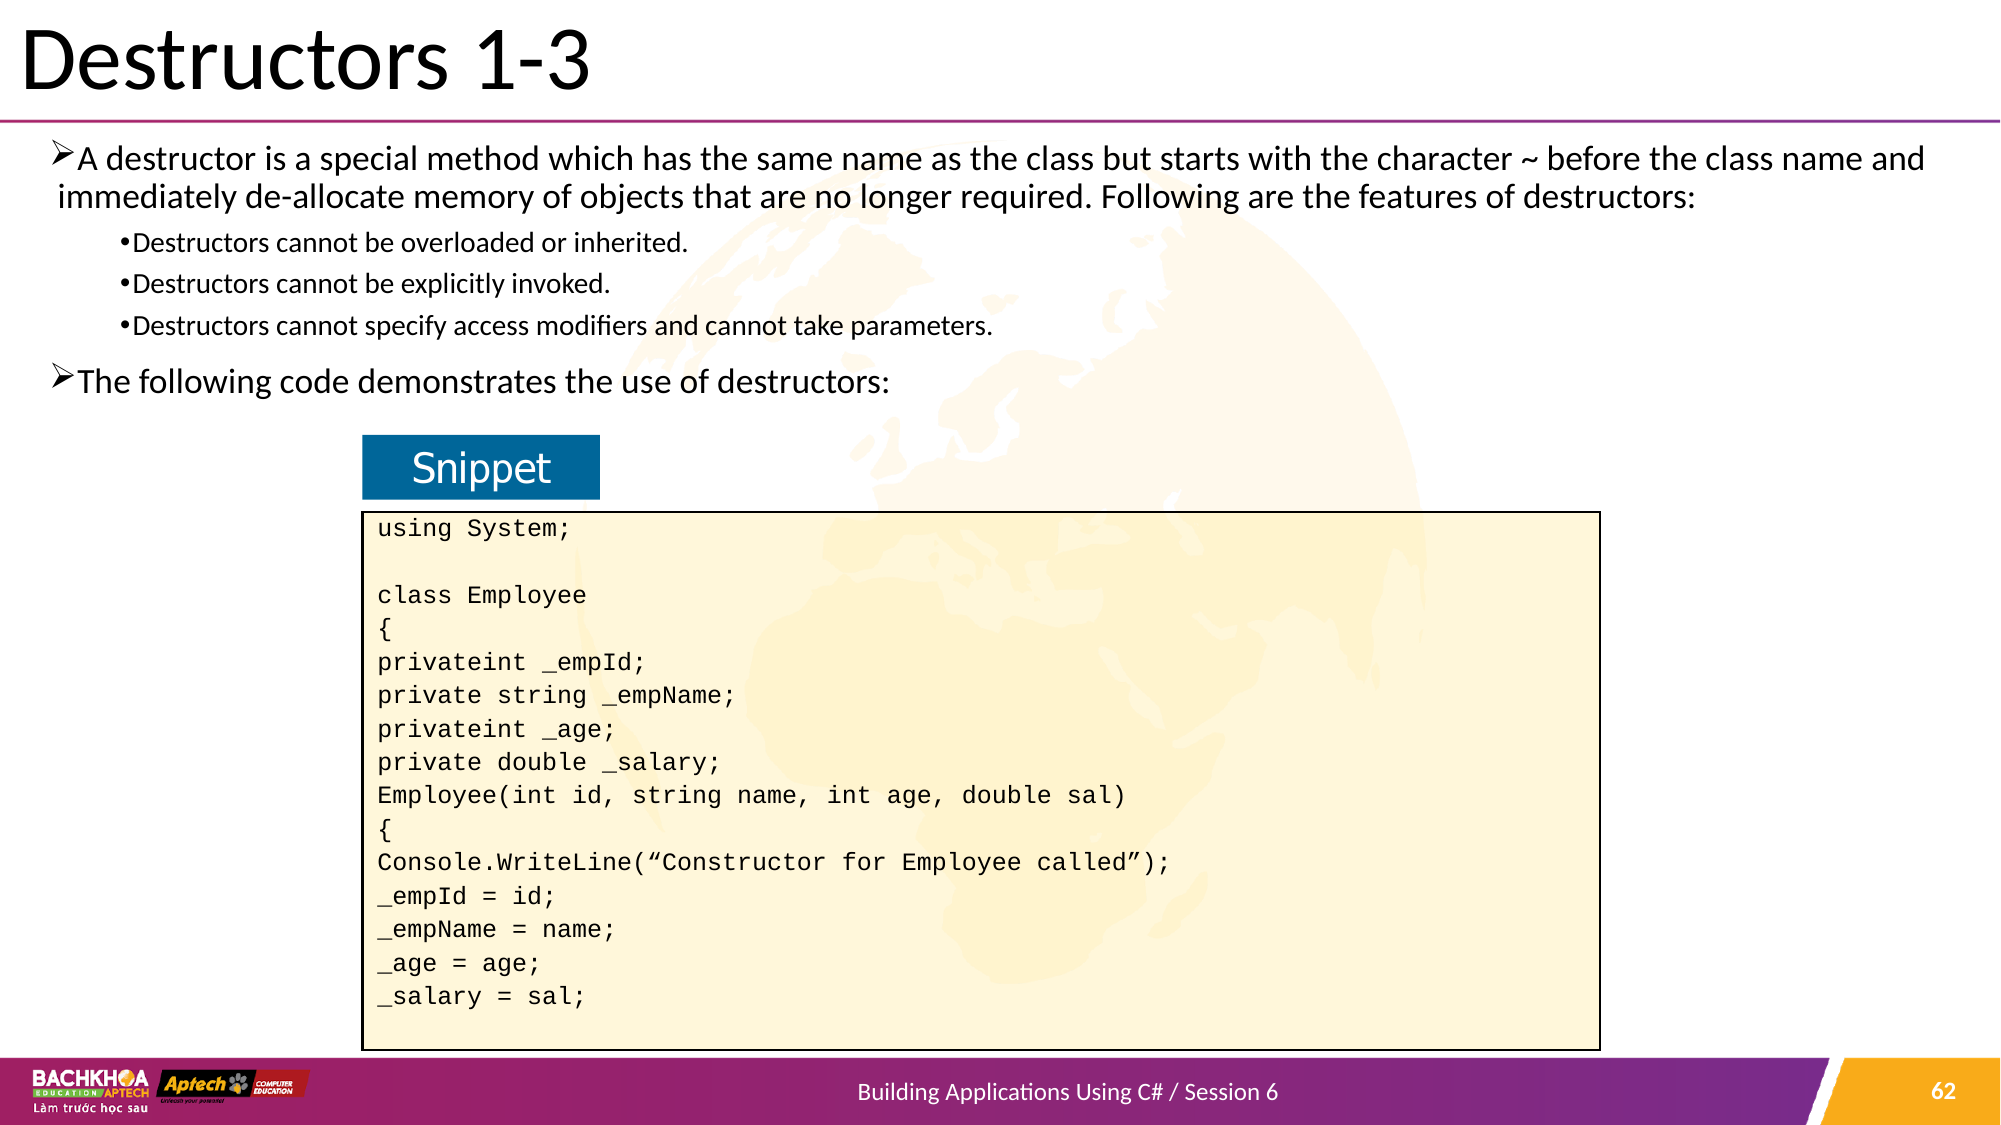

# Destructors 1-3
A destructor is a special method which has the same name as the class but starts with the character ~ before the class name and immediately de-allocate memory of objects that are no longer required. Following are the features of destructors:
Destructors cannot be overloaded or inherited.
Destructors cannot be explicitly invoked.
Destructors cannot specify access modifiers and cannot take parameters.
The following code demonstrates the use of destructors:
Snippet
using System;

class Employee
{
privateint _empId;
private string _empName;
privateint _age;
private double _salary;
Employee(int id, string name, int age, double sal)
{
Console.WriteLine(“Constructor for Employee called”);
_empId = id;
_empName = name;
_age = age;
_salary = sal;

62
Building Applications Using C# / Session 6